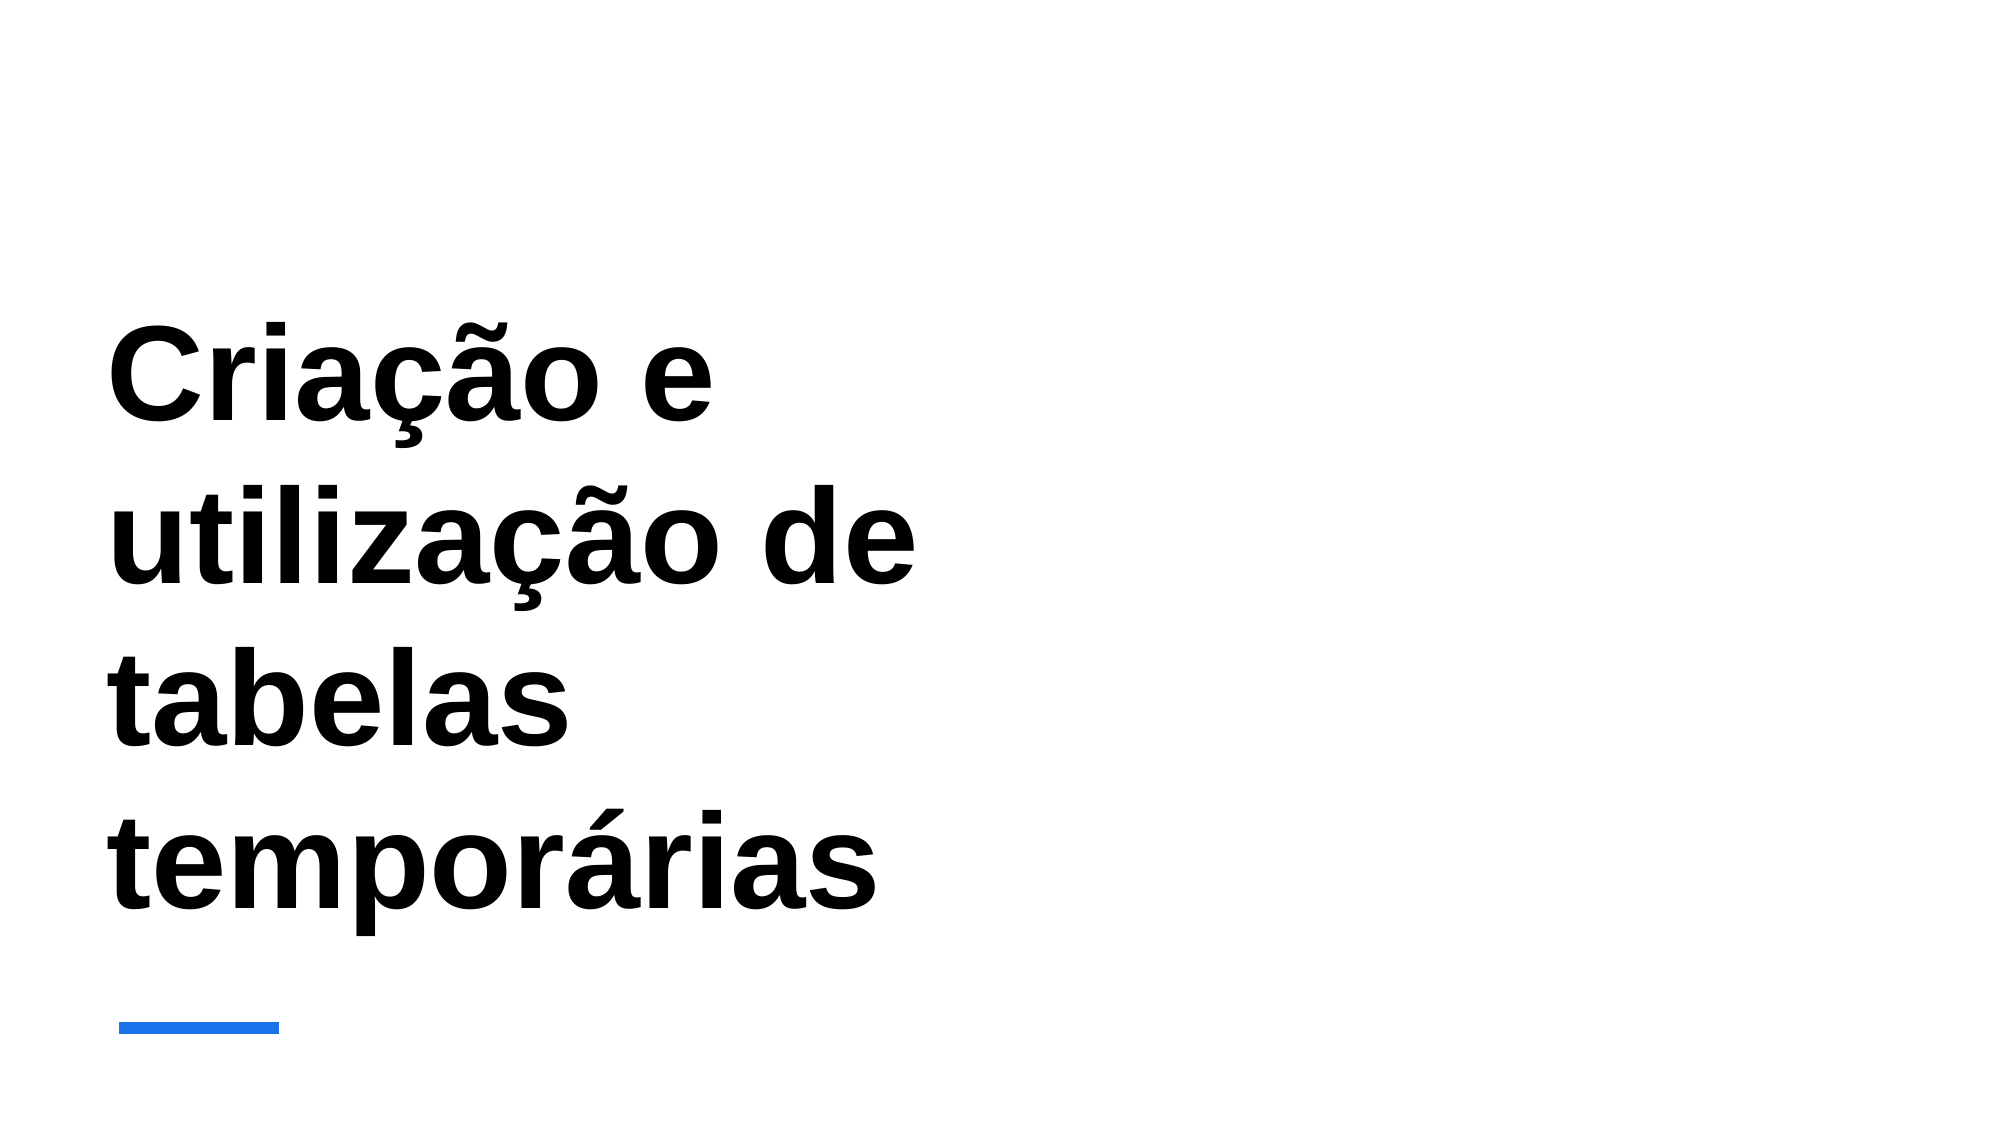

# Criação e utilização de tabelas temporárias